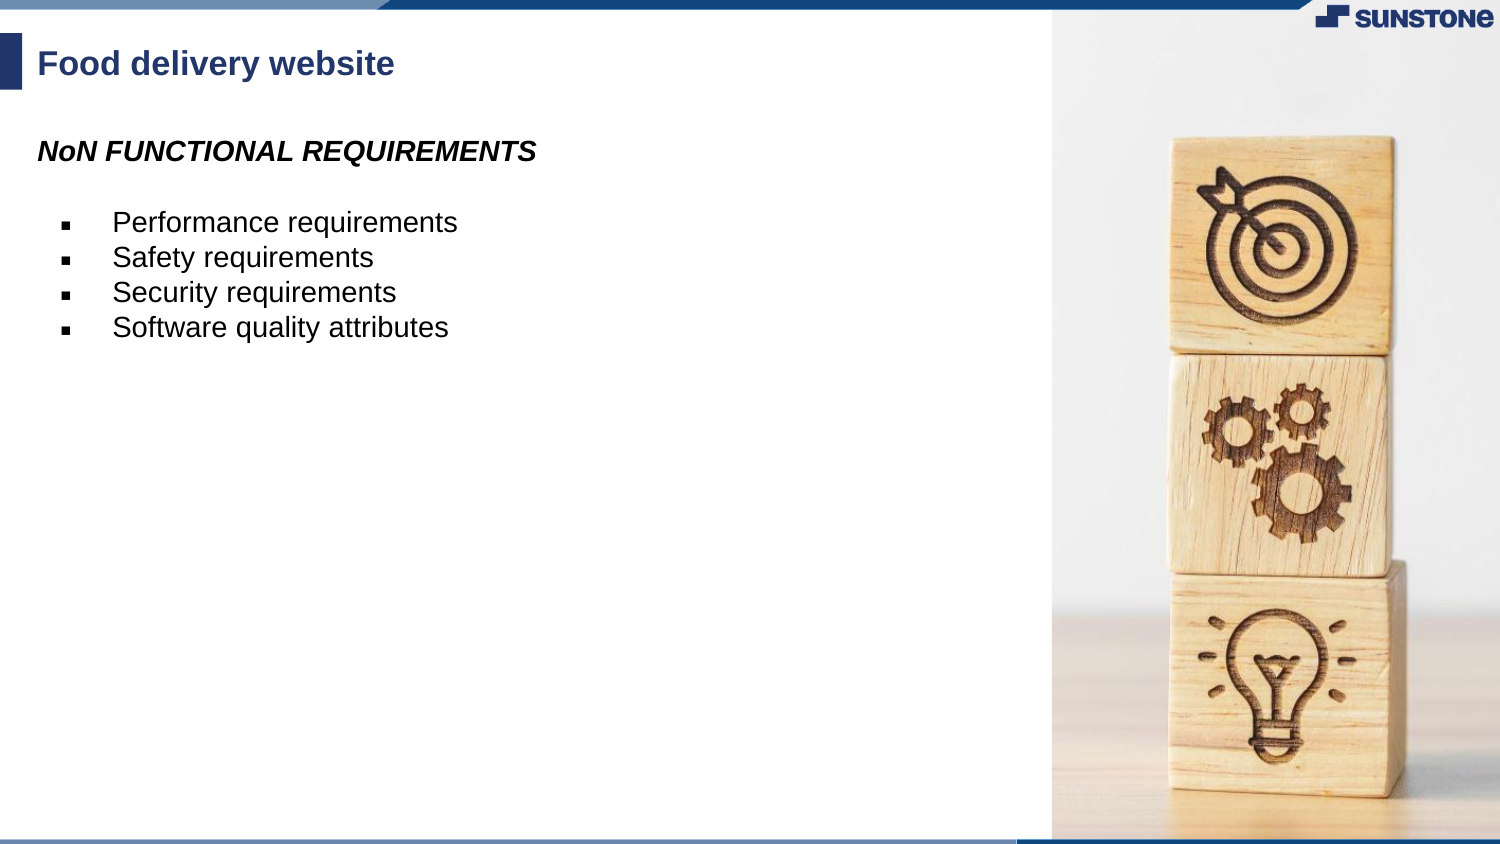

# Food delivery website
NoN FUNCTIONAL REQUIREMENTS
Performance requirements
Safety requirements
Security requirements
Software quality attributes